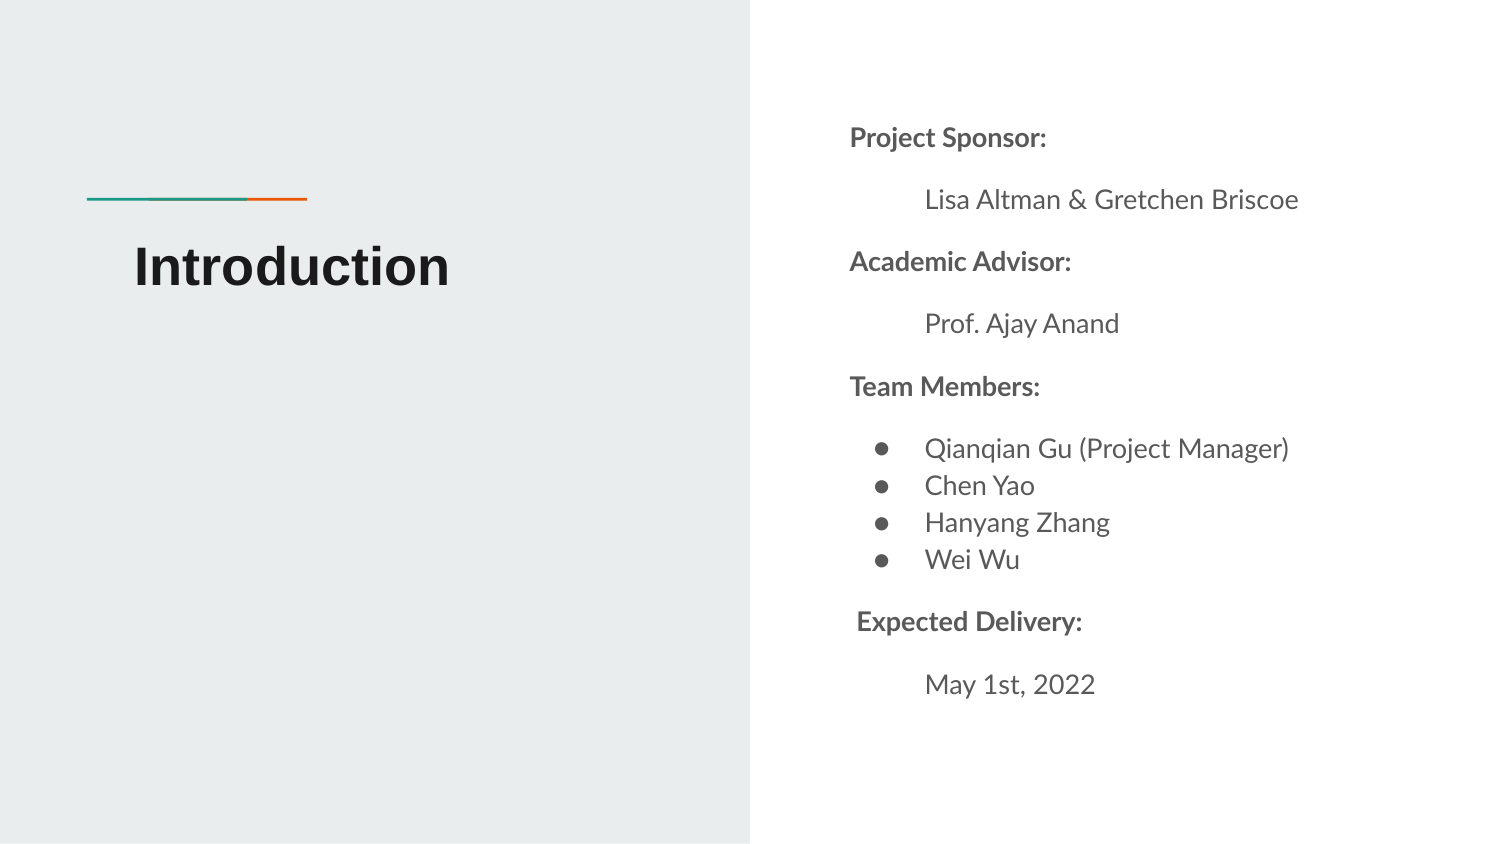

Project Sponsor:
Lisa Altman & Gretchen Briscoe
Academic Advisor:
Prof. Ajay Anand
Team Members:
Qianqian Gu (Project Manager)
Chen Yao
Hanyang Zhang
Wei Wu
 Expected Delivery:
May 1st, 2022
# Introduction